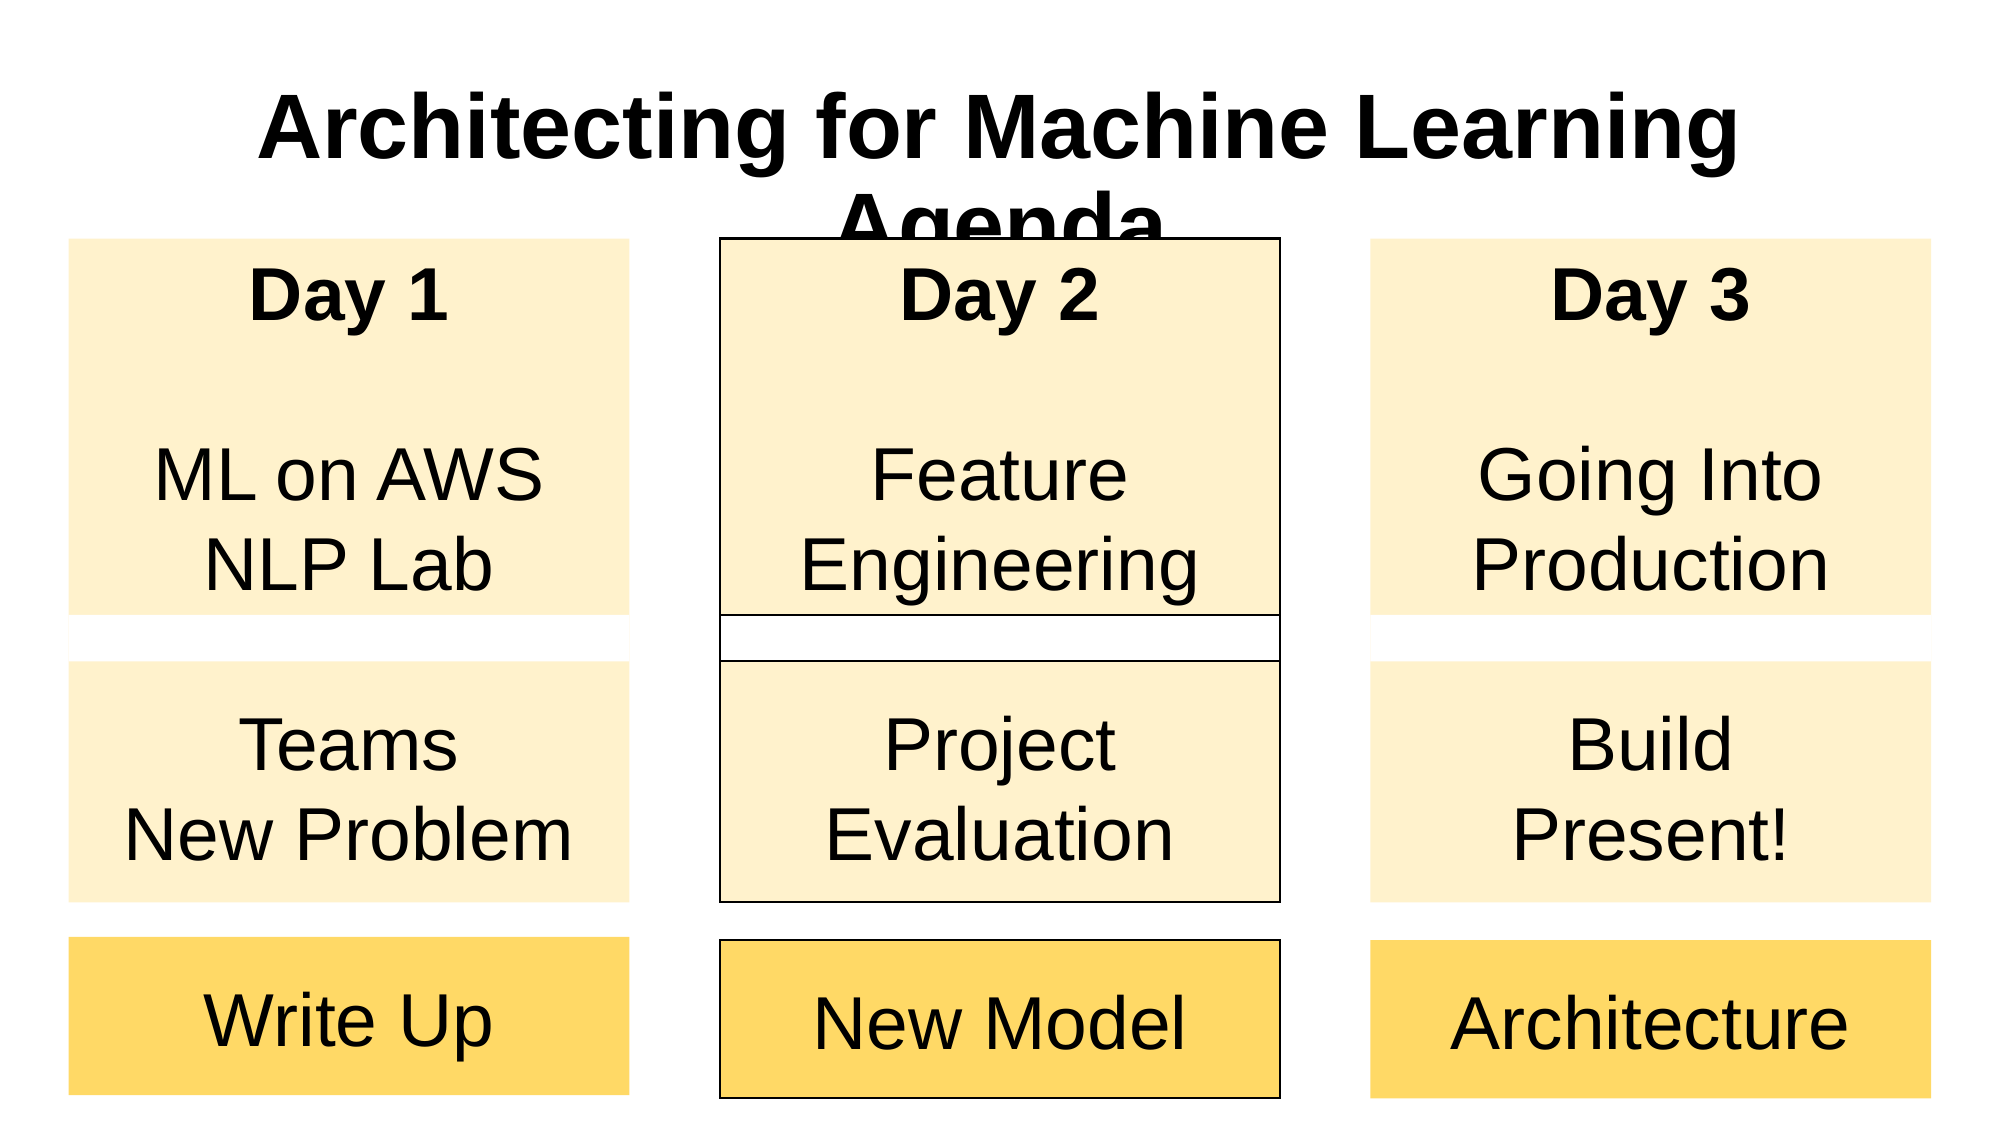

# Architecting for Machine Learning Agenda
Day 1

ML on AWS
NLP Lab

Teams
New Problem
Day 2

Feature Engineering

Project
Evaluation
Day 3

Going Into Production

Build
Present!

Write Up
New Model
Architecture
2